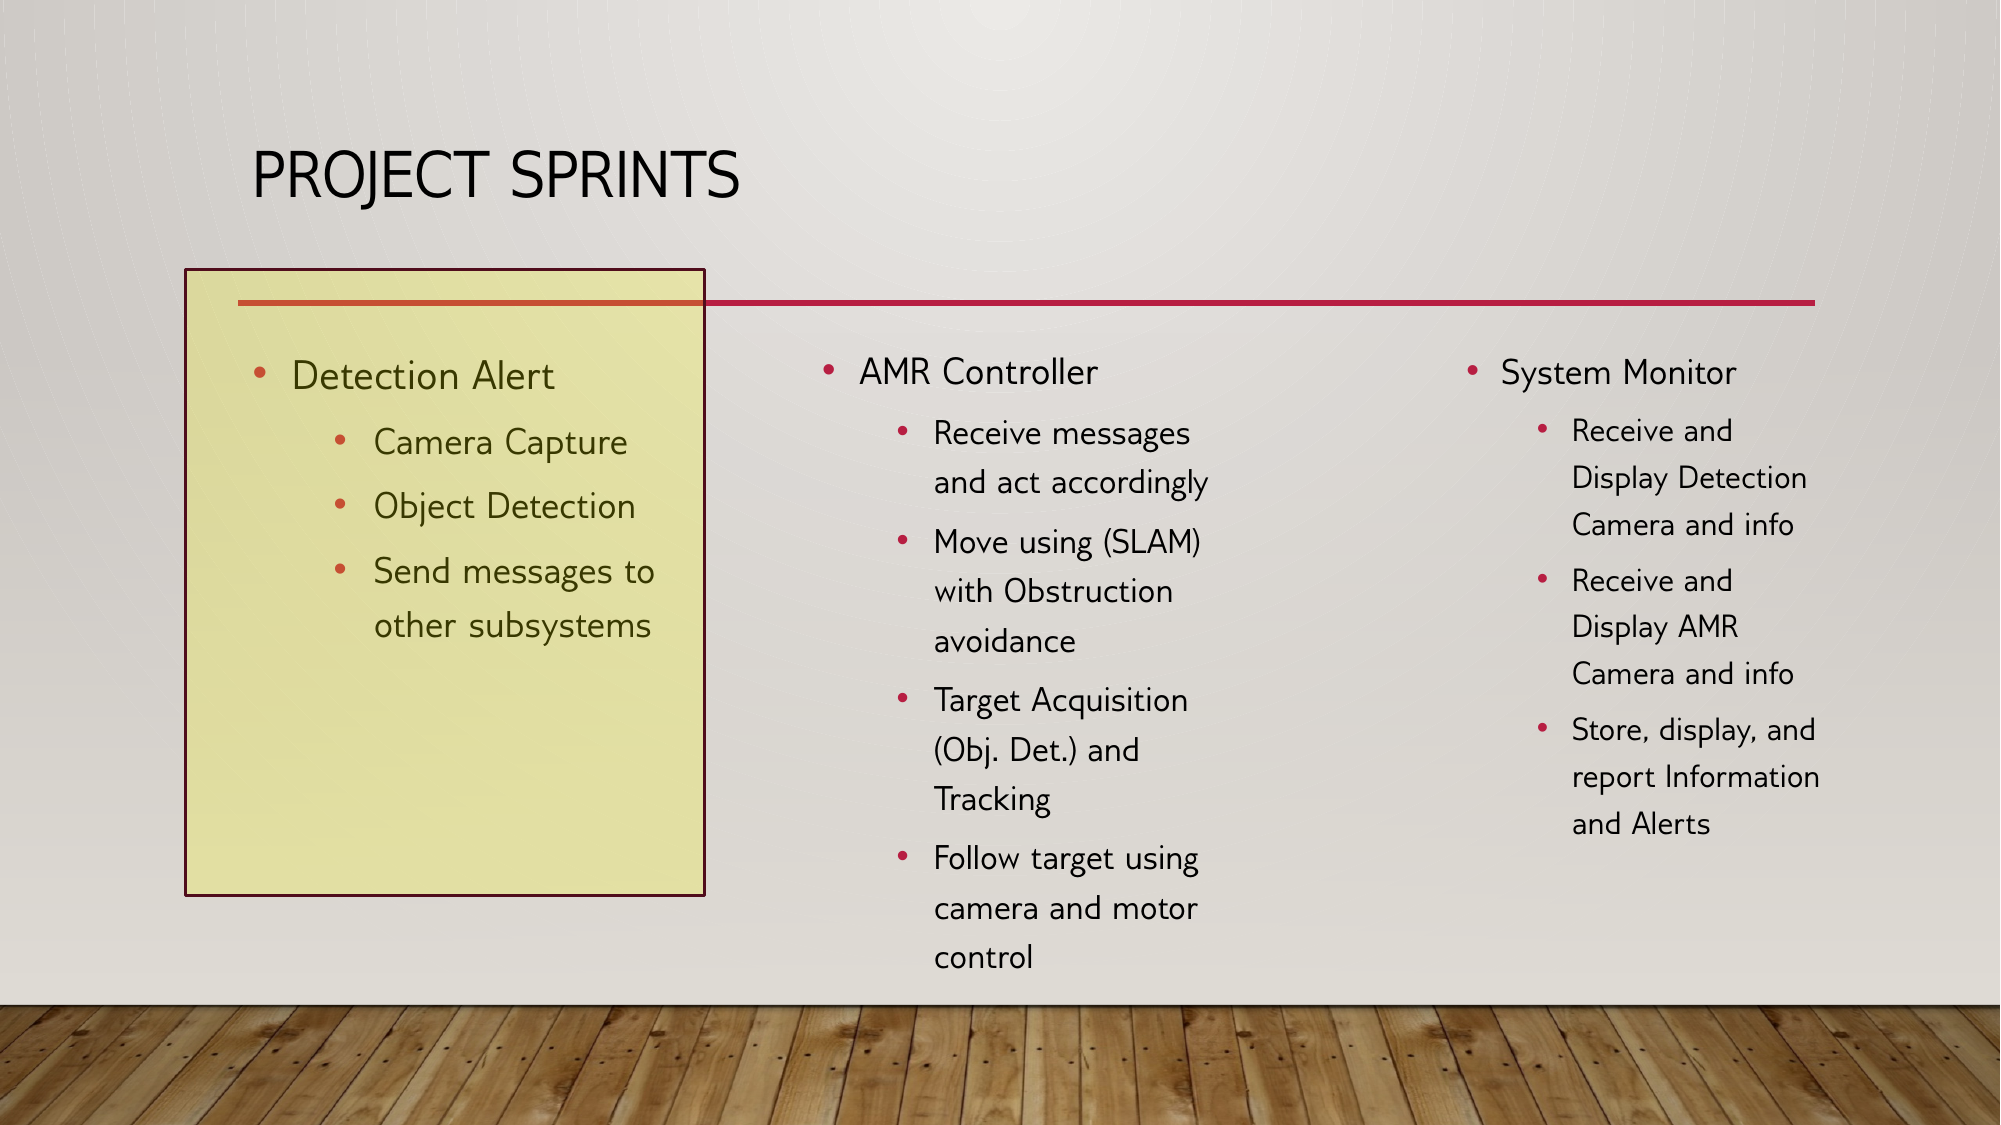

# Project Sprints

AMR Controller
Receive messages and act accordingly
Move using (SLAM) with Obstruction avoidance
Target Acquisition (Obj. Det.) and Tracking
Follow target using camera and motor control
Detection Alert
Camera Capture
Object Detection
Send messages to other subsystems
System Monitor
Receive and Display Detection Camera and info
Receive and Display AMR Camera and info
Store, display, and report Information and Alerts